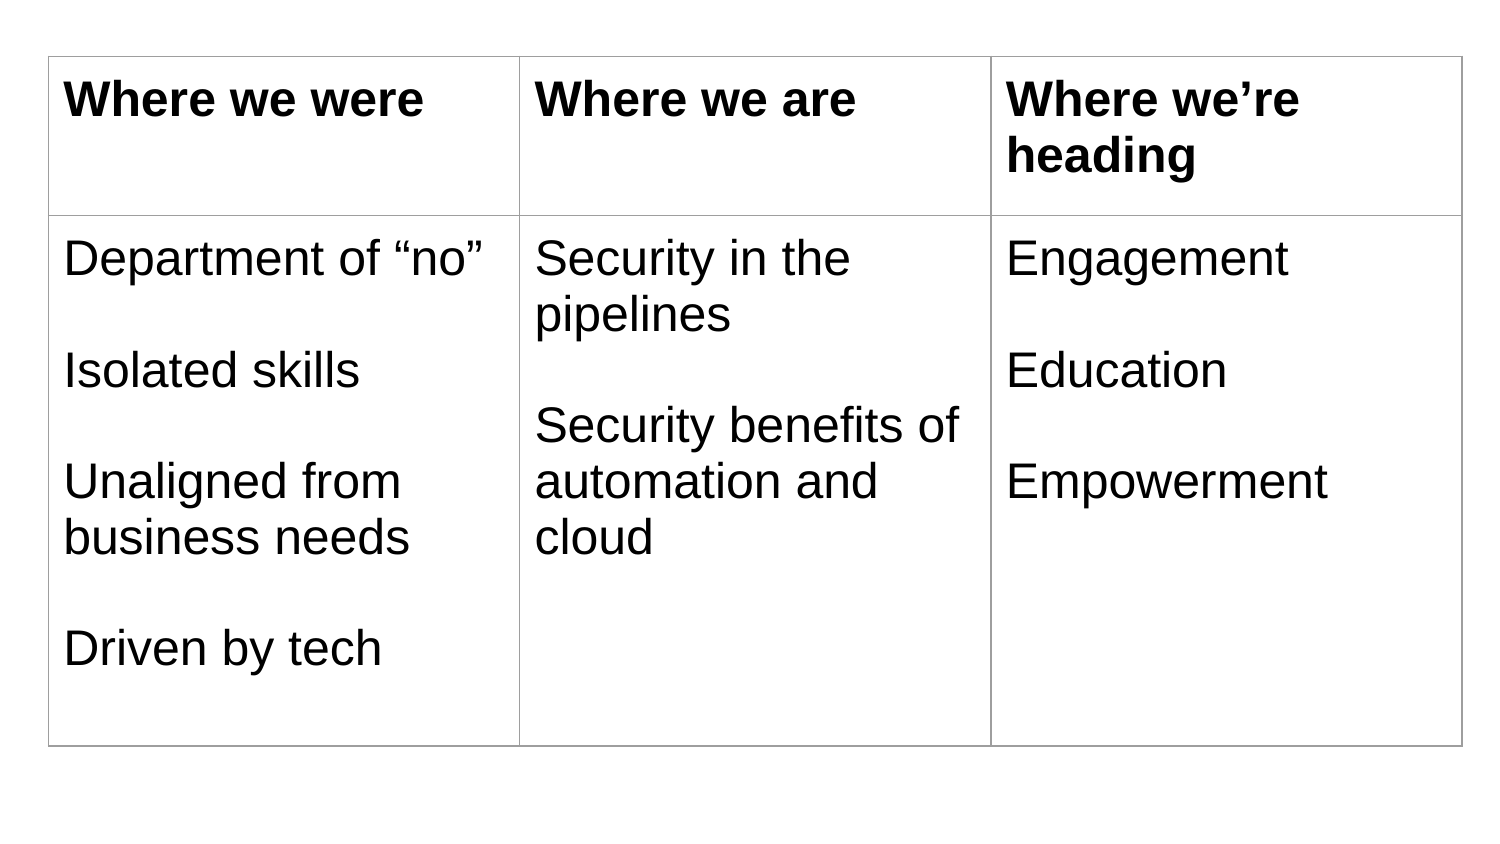

| Where we were | Where we are | Where we’re heading |
| --- | --- | --- |
| Department of “no” Isolated skills Unaligned from business needs Driven by tech | Security in the pipelines Security benefits of automation and cloud | Engagement Education Empowerment |